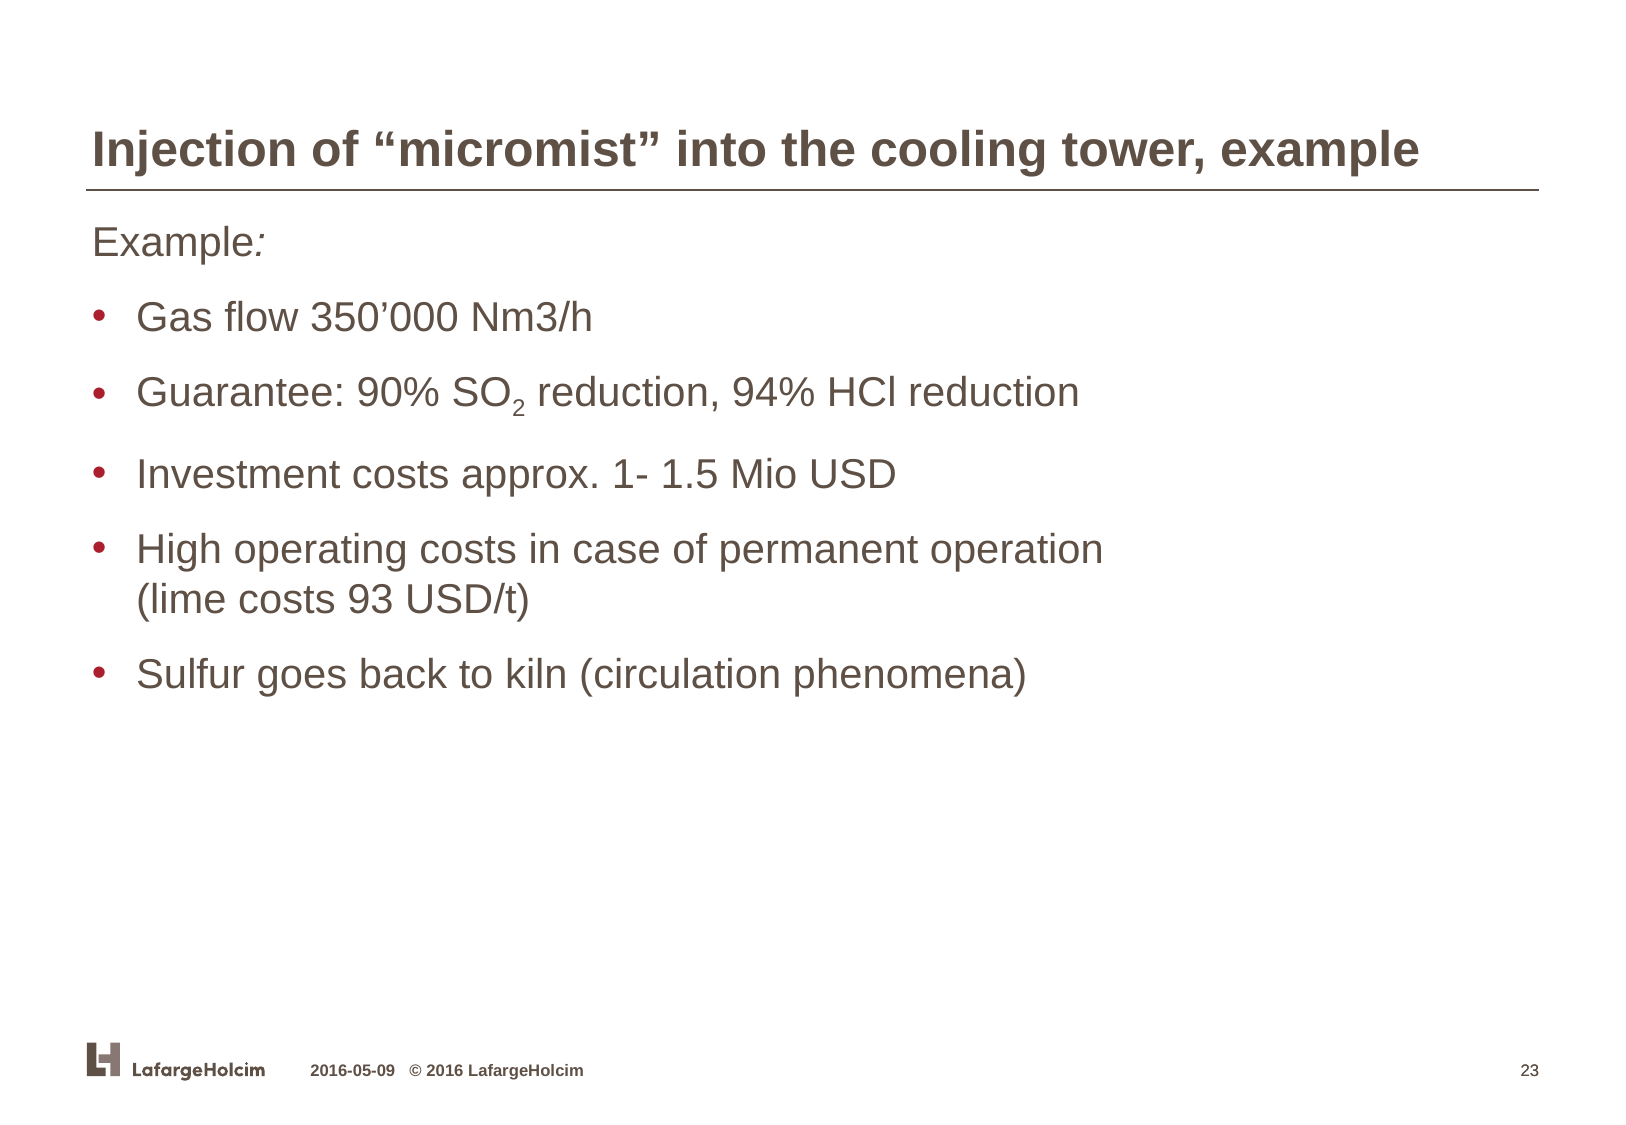

Injection of “micromist” into the cooling tower, example
Example:
Gas flow 350’000 Nm3/h
Guarantee: 90% SO2 reduction, 94% HCl reduction
Investment costs approx. 1- 1.5 Mio USD
High operating costs in case of permanent operation
(lime costs 93 USD/t)
Sulfur goes back to kiln (circulation phenomena)

2016-05-09   © 2016 LafargeHolcim
23
23